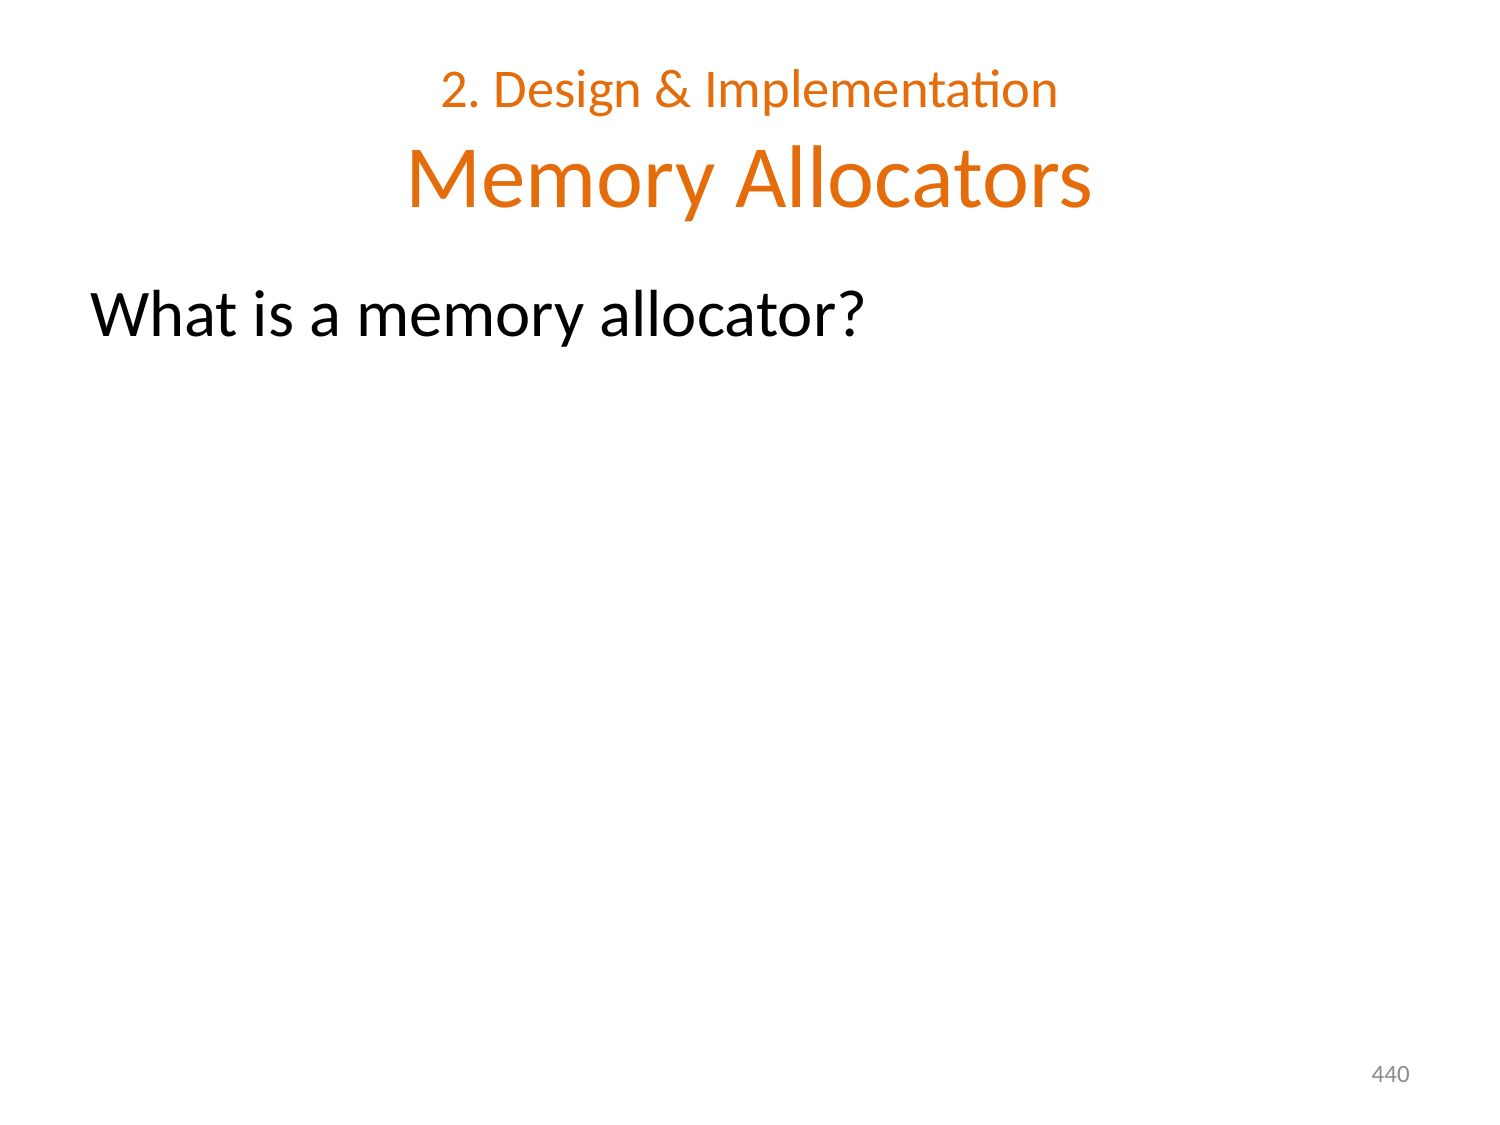

# 2. Design & Implementation Memory Allocators
What is a memory allocator?

440